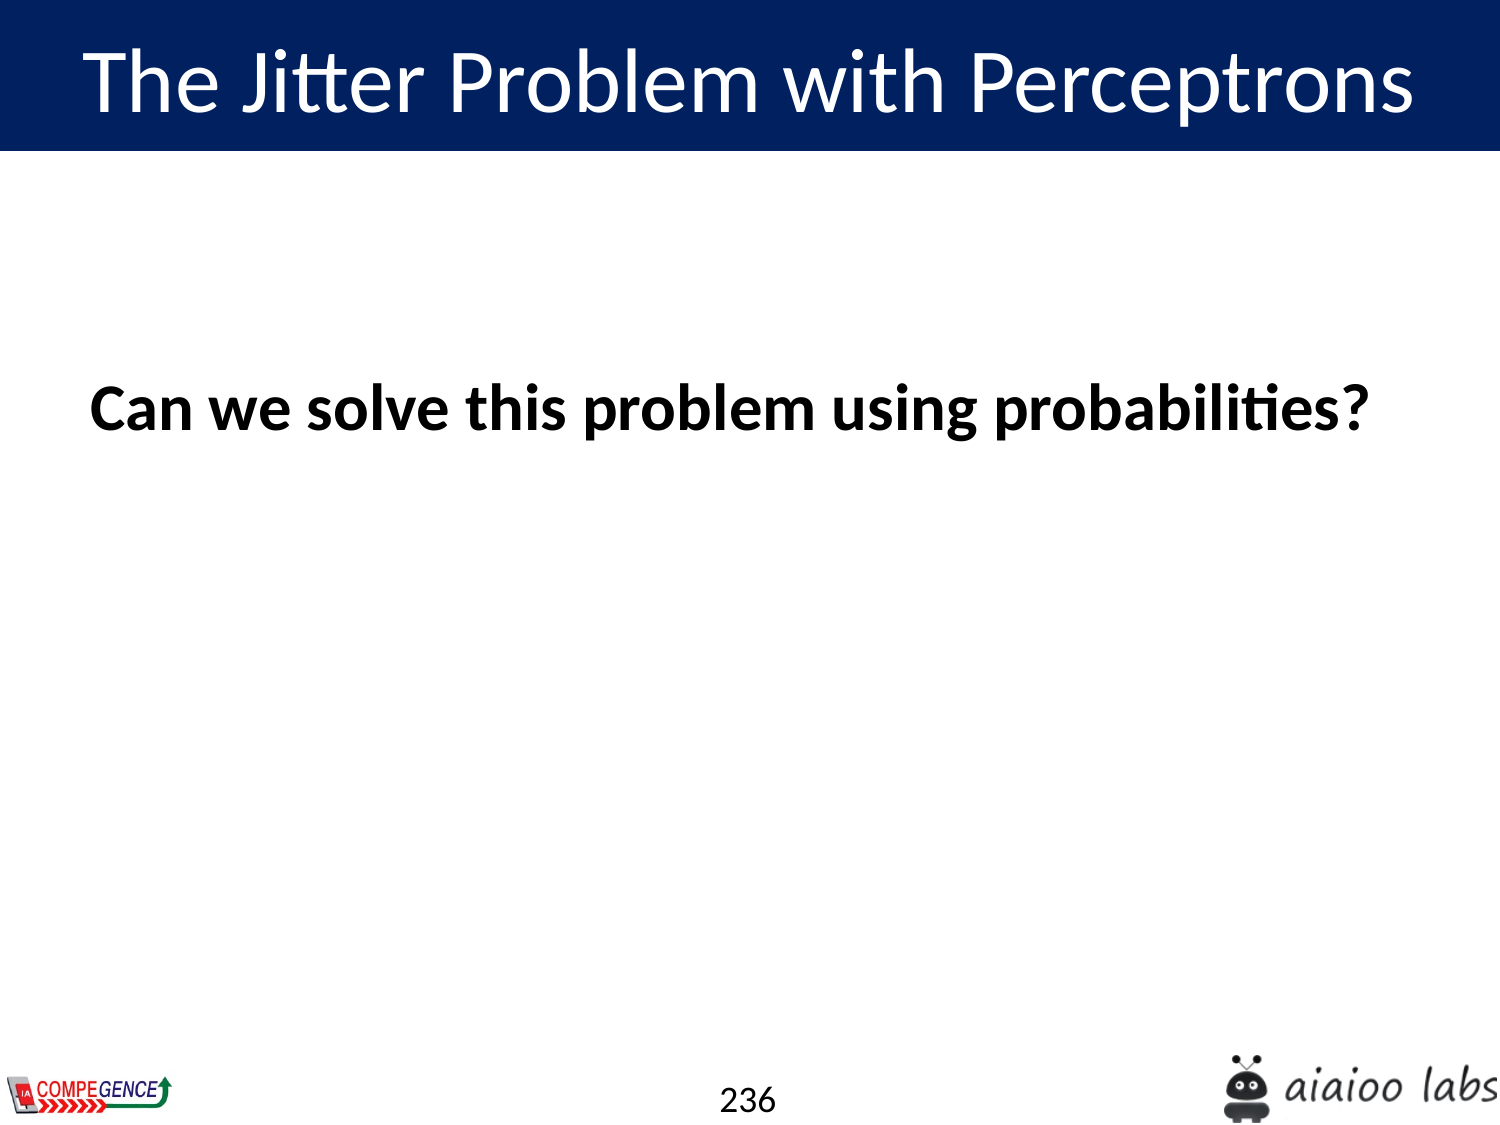

The Jitter Problem with Perceptrons

Can we solve this problem using probabilities?